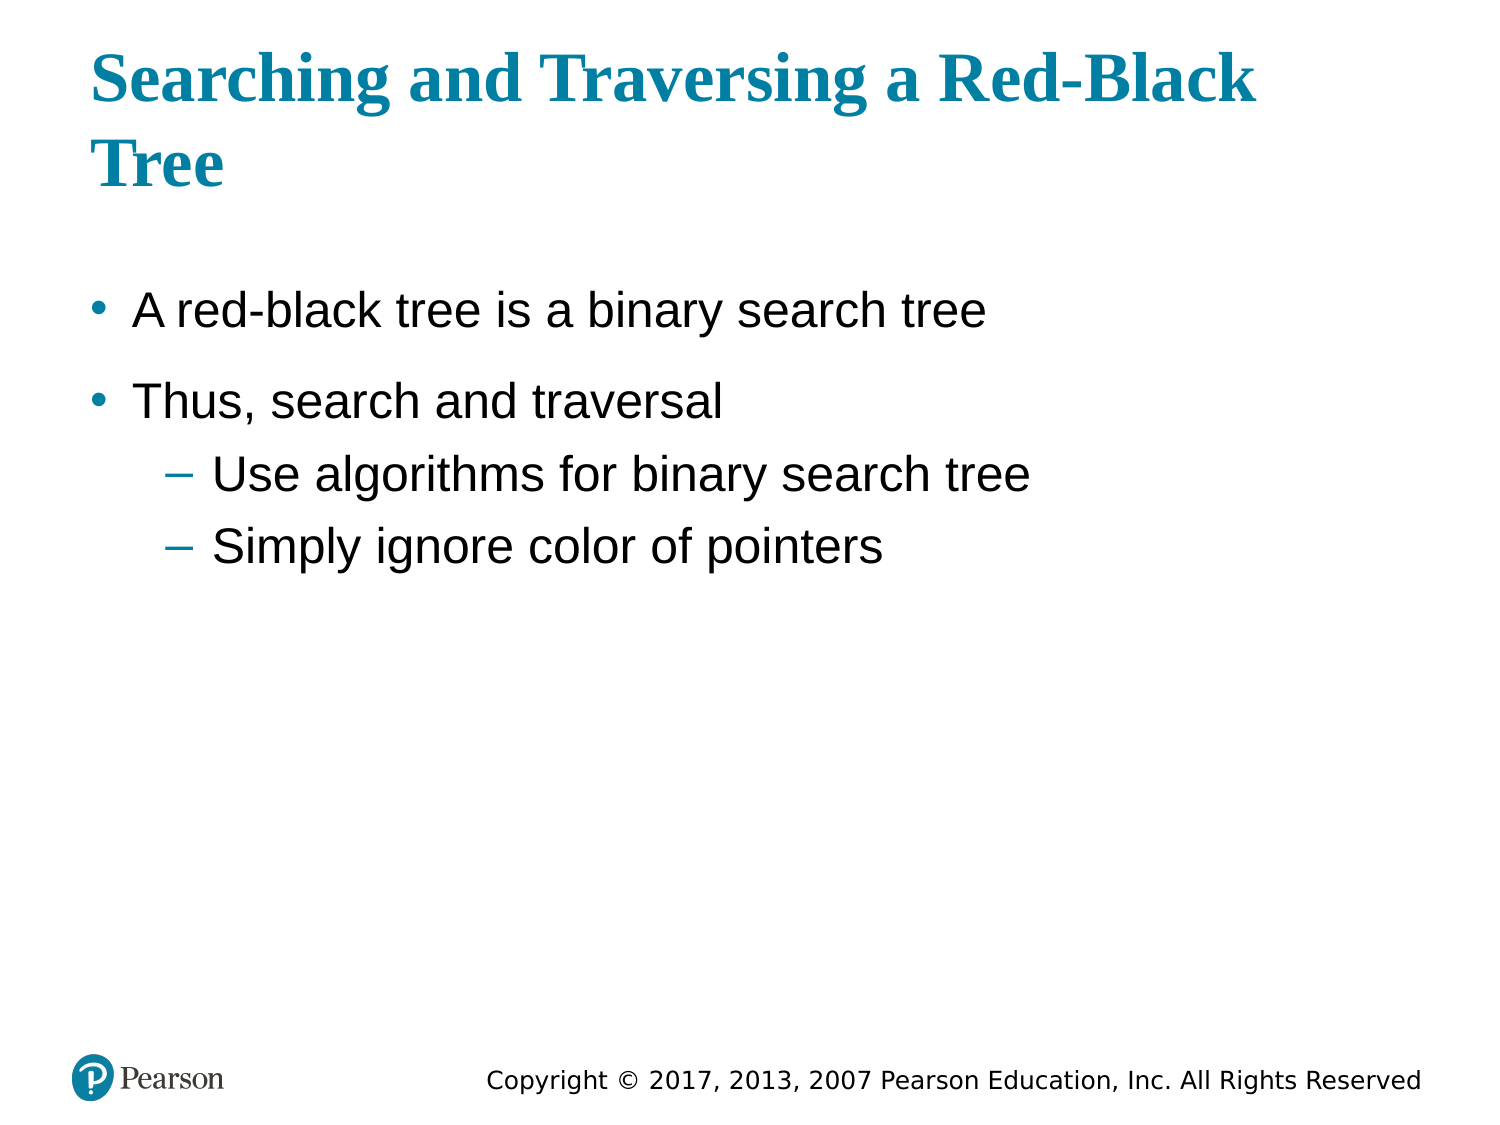

# Searching and Traversing a Red-Black Tree
A red-black tree is a binary search tree
Thus, search and traversal
Use algorithms for binary search tree
Simply ignore color of pointers